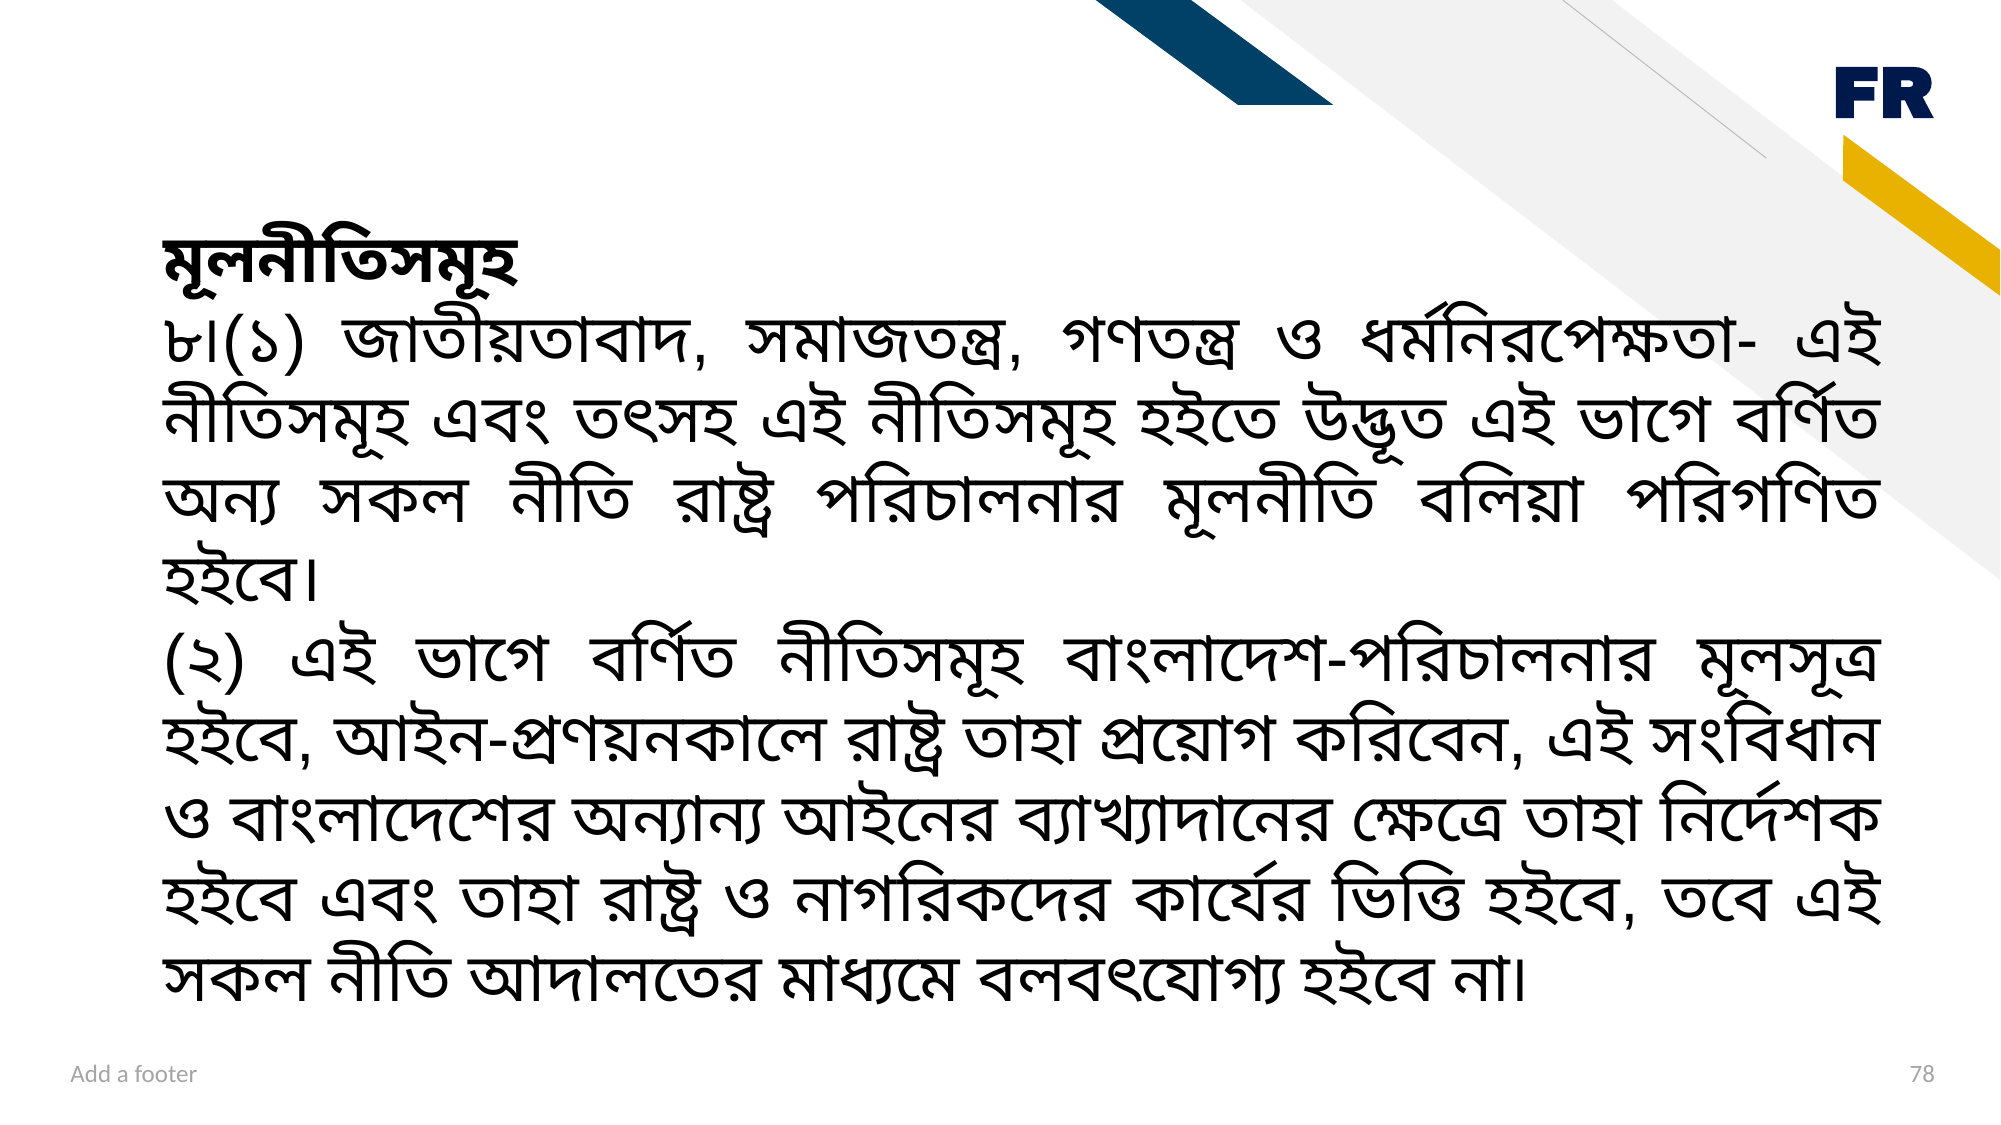

মূলনীতিসমূহ
৮৷(১) জাতীয়তাবাদ, সমাজতন্ত্র, গণতন্ত্র ও ধর্মনিরপেক্ষতা- এই নীতিসমূহ এবং তৎসহ এই নীতিসমূহ হইতে উদ্ভূত এই ভাগে বর্ণিত অন্য সকল নীতি রাষ্ট্র পরিচালনার মূলনীতি বলিয়া পরিগণিত হইবে।
(২) এই ভাগে বর্ণিত নীতিসমূহ বাংলাদেশ-পরিচালনার মূলসূত্র হইবে, আইন-প্রণয়নকালে রাষ্ট্র তাহা প্রয়োগ করিবেন, এই সংবিধান ও বাংলাদেশের অন্যান্য আইনের ব্যাখ্যাদানের ক্ষেত্রে তাহা নির্দেশক হইবে এবং তাহা রাষ্ট্র ও নাগরিকদের কার্যের ভিত্তি হইবে, তবে এই সকল নীতি আদালতের মাধ্যমে বলবৎযোগ্য হইবে না৷
Add a footer
78